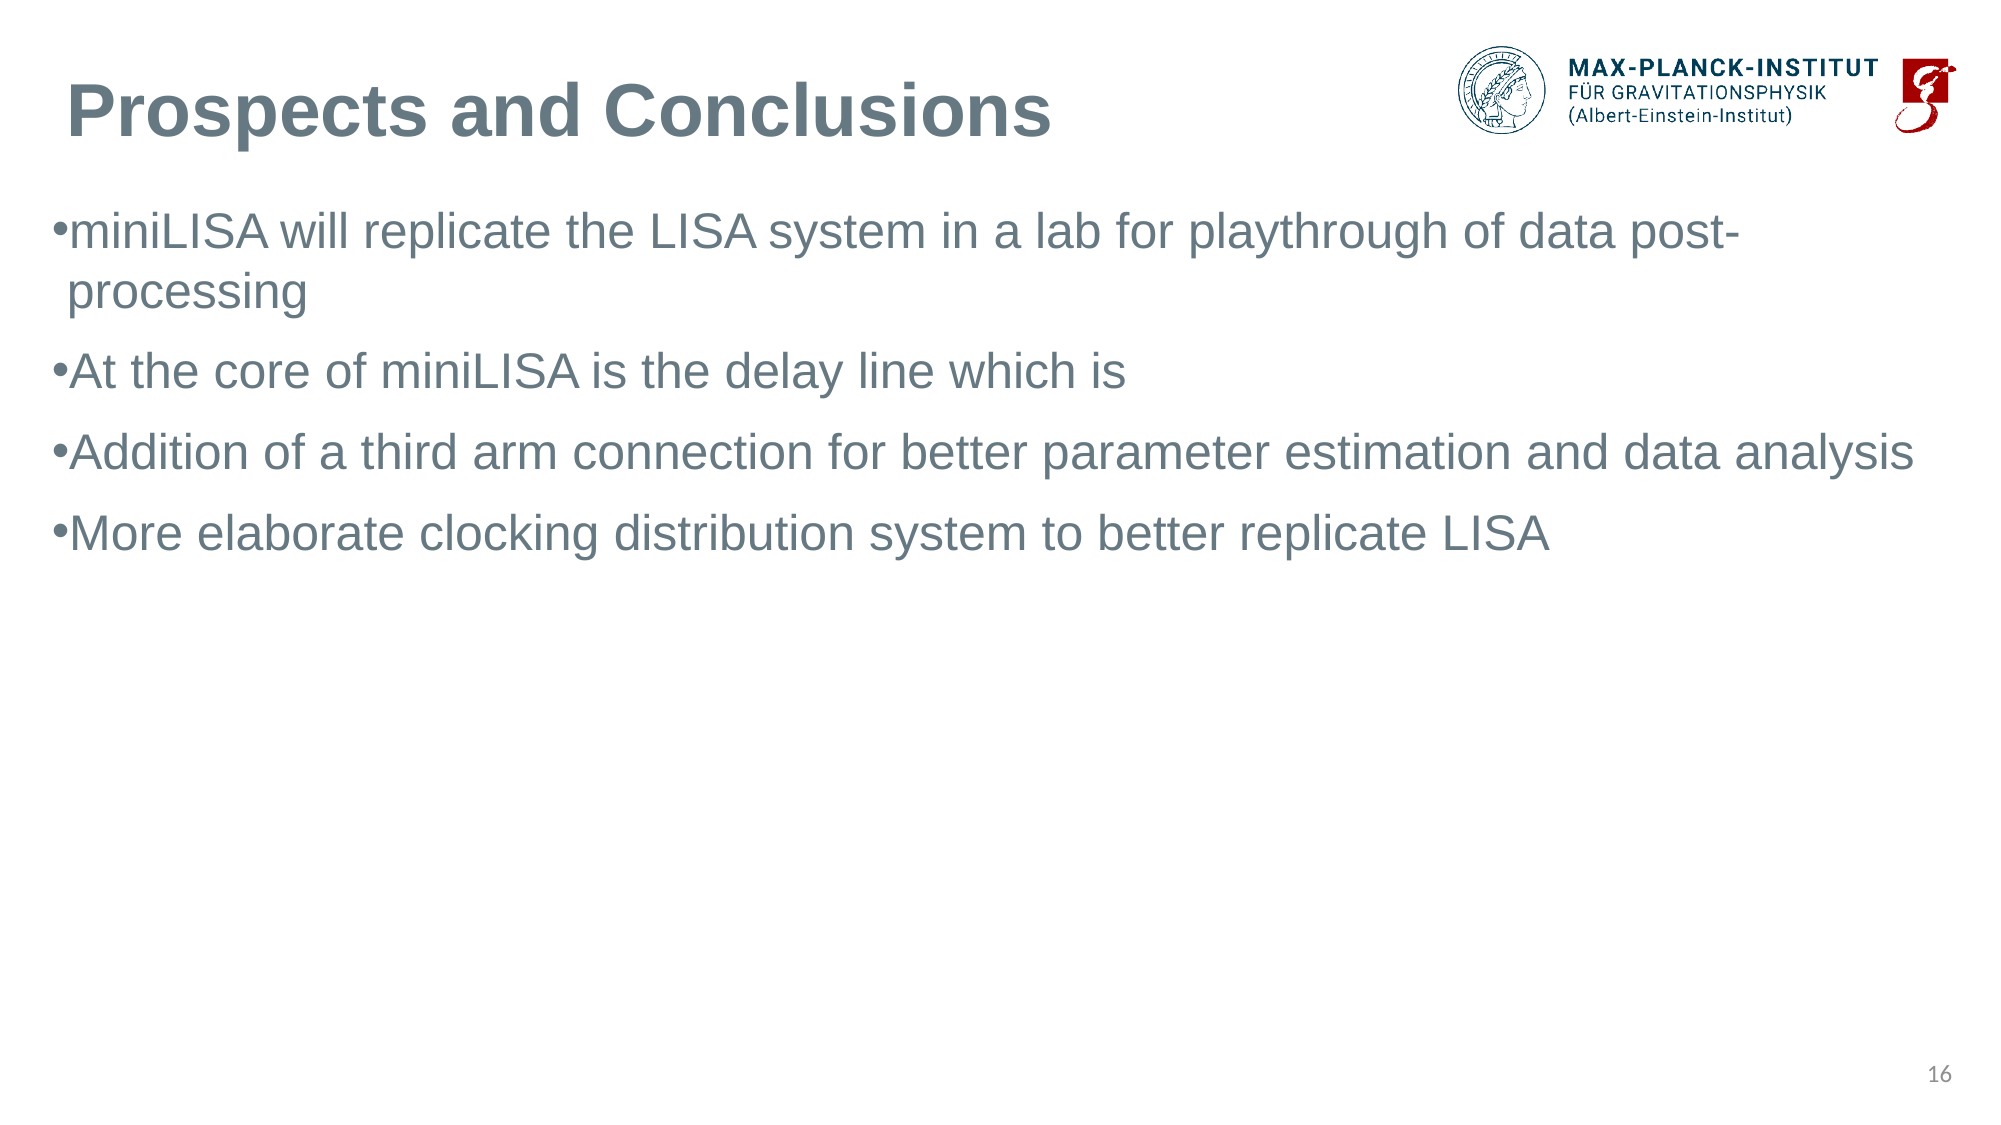

# Prospects and Conclusions
miniLISA will replicate the LISA system in a lab for playthrough of data post-processing
At the core of miniLISA is the delay line which is
Addition of a third arm connection for better parameter estimation and data analysis
More elaborate clocking distribution system to better replicate LISA

16